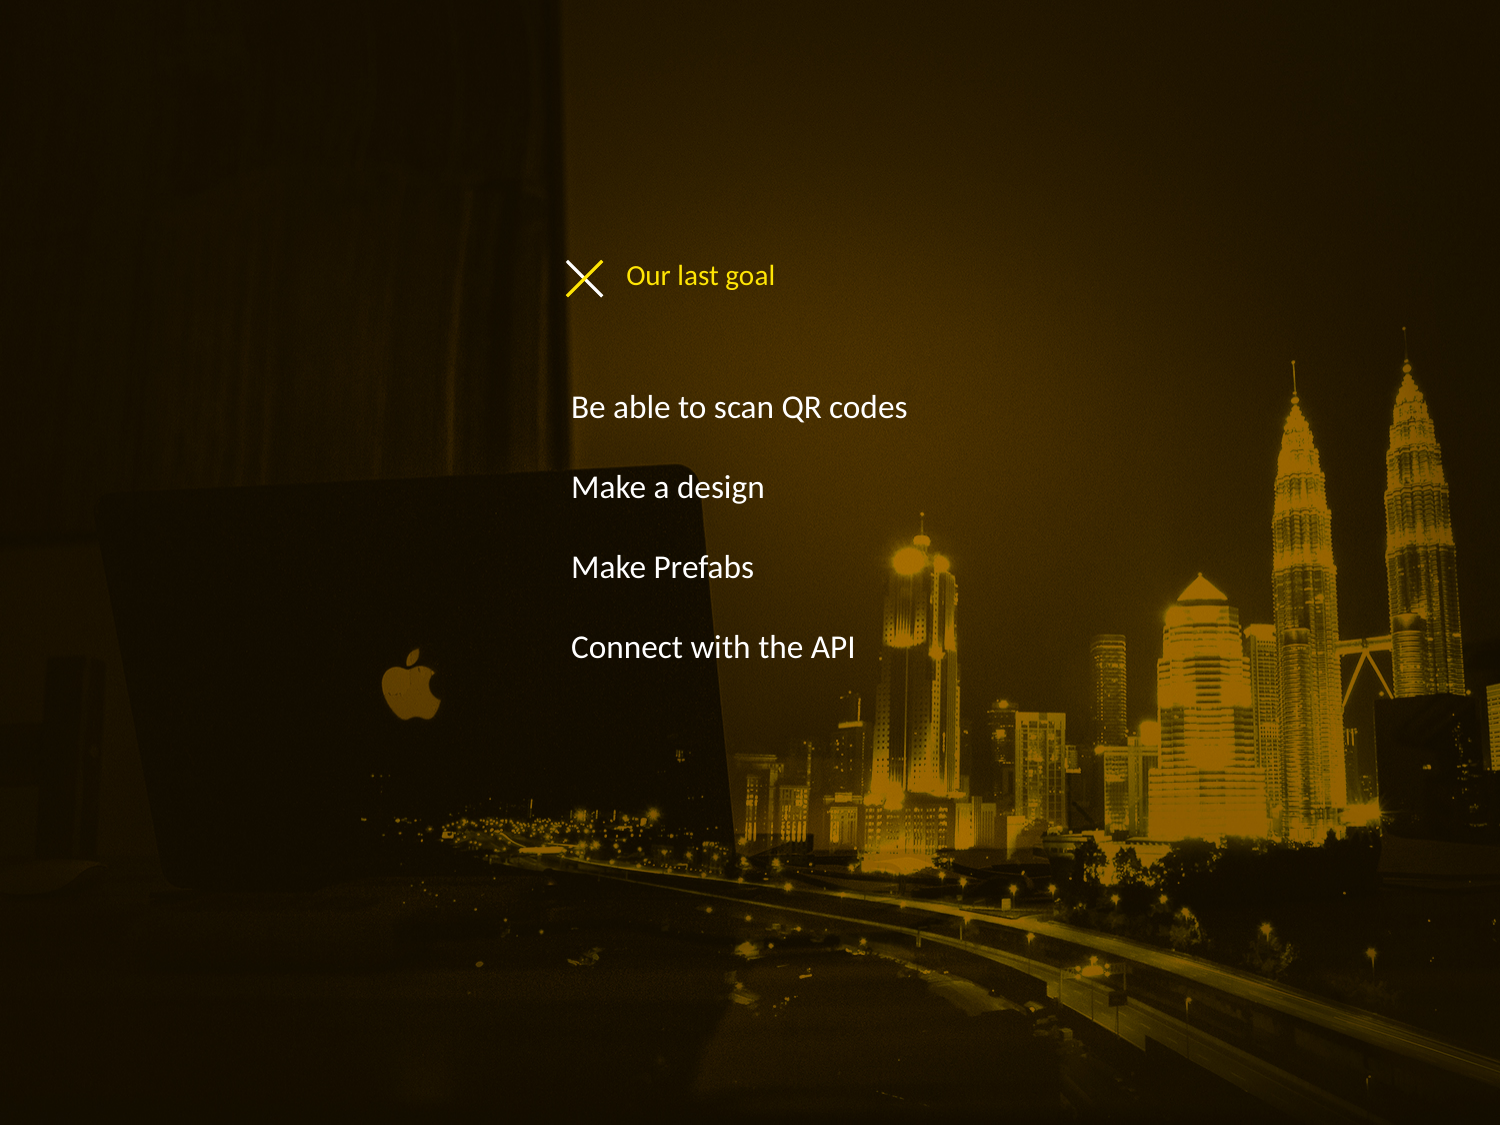

Our last goal

Be able to scan QR codes

Make a design

Make Prefabs

Connect with the API